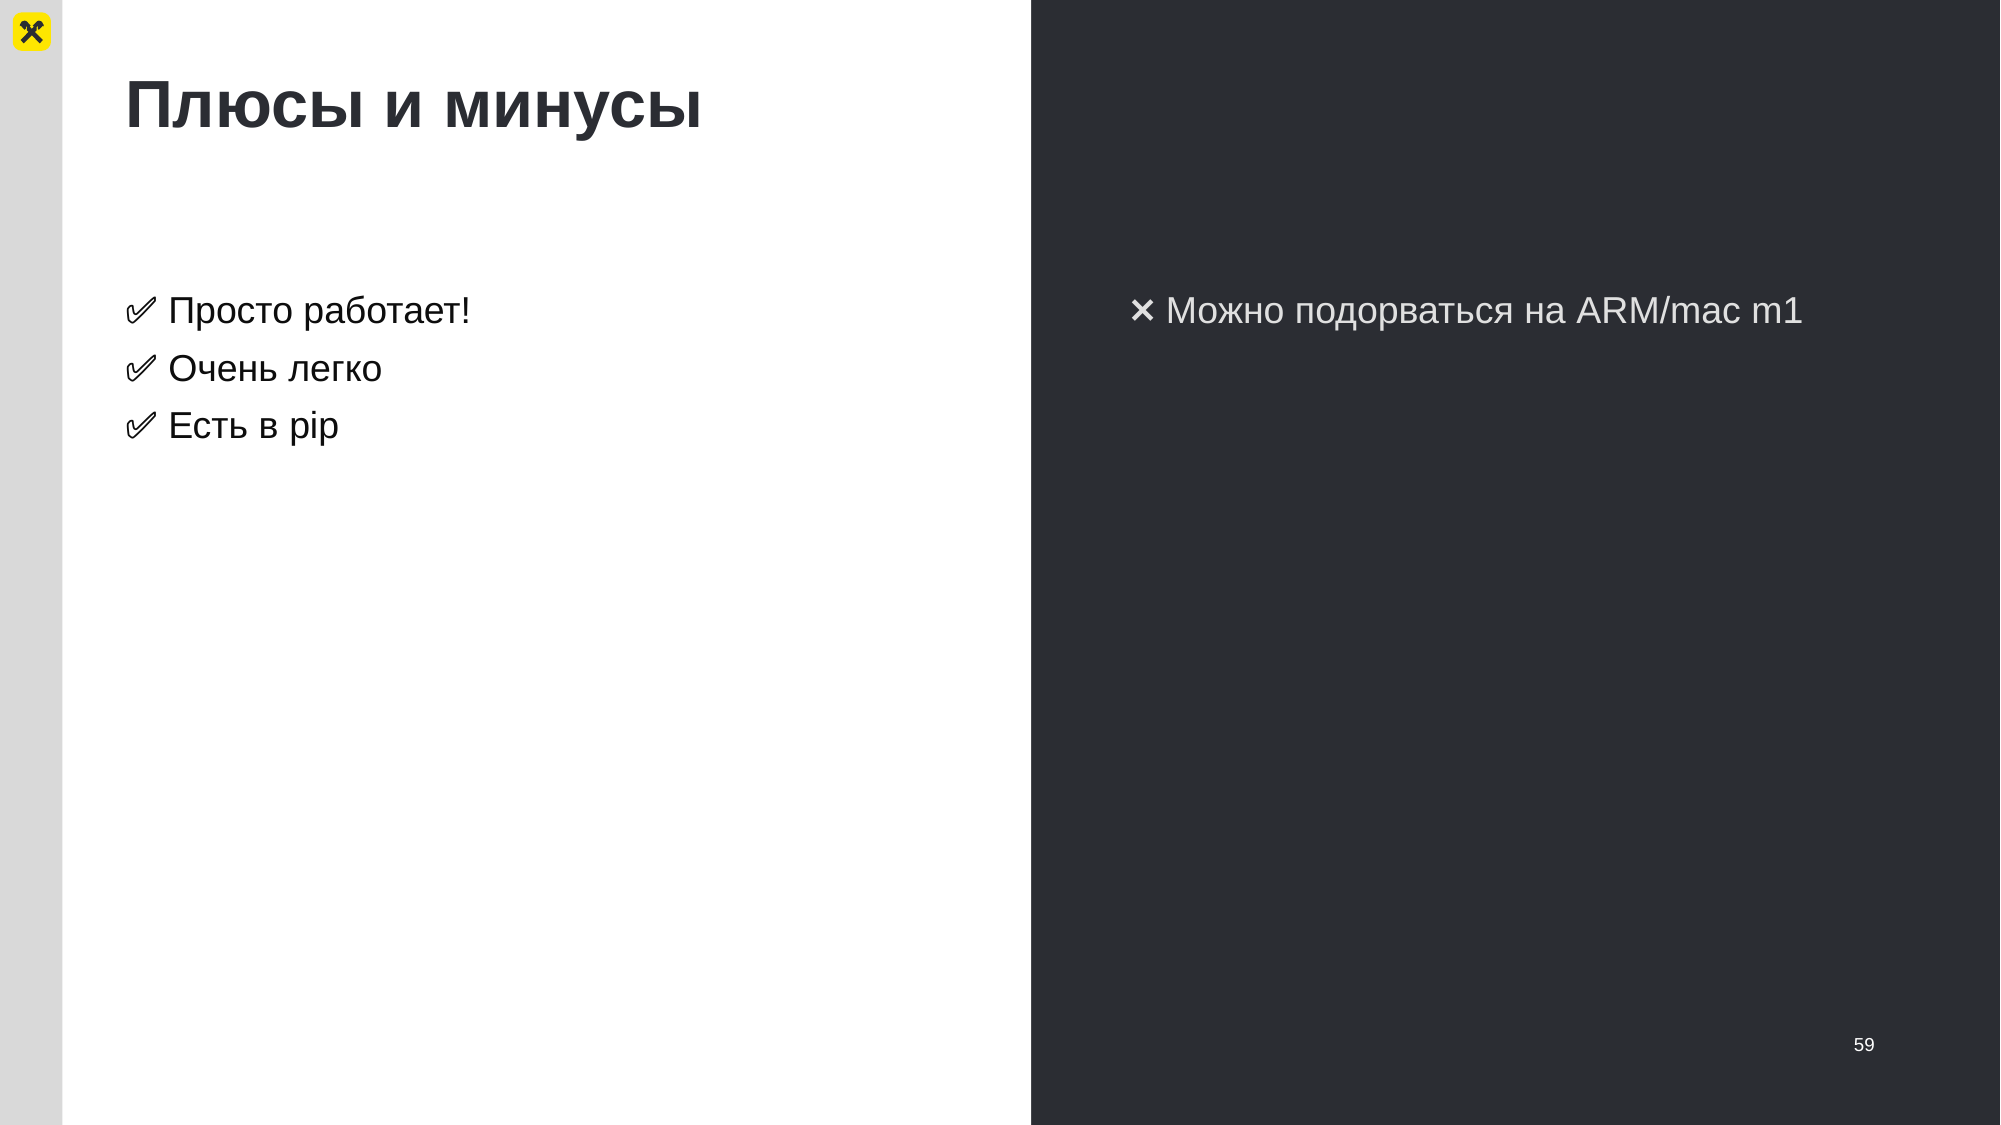

# Плюсы и минусы
✅ Просто работает!
✅ Очень легко
✅ Есть в pip
❌ Можно подорваться на ARM/mac m1
59